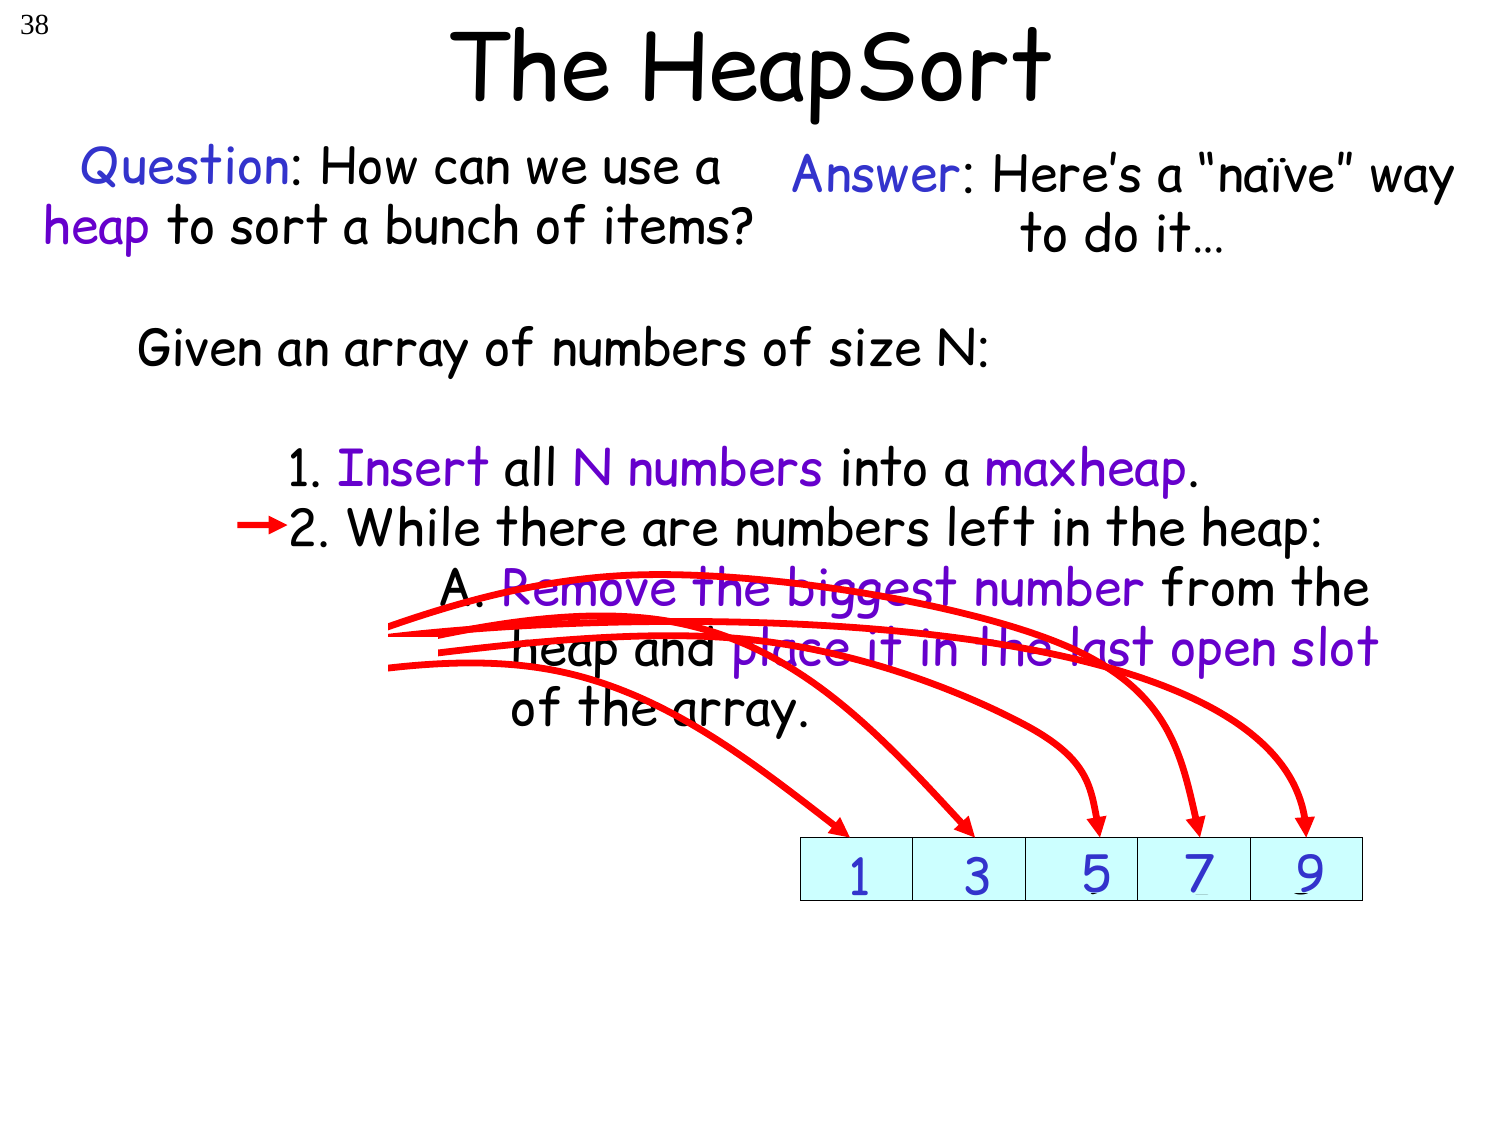

# The HeapSort
38
Question: How can we use a heap to sort a bunch of items?
Answer: Here’s a “naïve” way to do it…
Given an array of numbers of size N:

	1. Insert all N numbers into a maxheap.
	2. While there are numbers left in the heap:
		A. Remove the biggest number from the
                         heap and place it in the last open slot
                         of the array.

5

3

null null
1

null null

3

1

null null

1

7

3

null null
5

     null

1

null null

7

null null

3

null null
7

null null
9

7

null null
3

null null
9

7

null null
3

     null

1

null null
9

7

null null
5

1

null null
3

null null
5

9

7

7      3      9     1     5

1

3